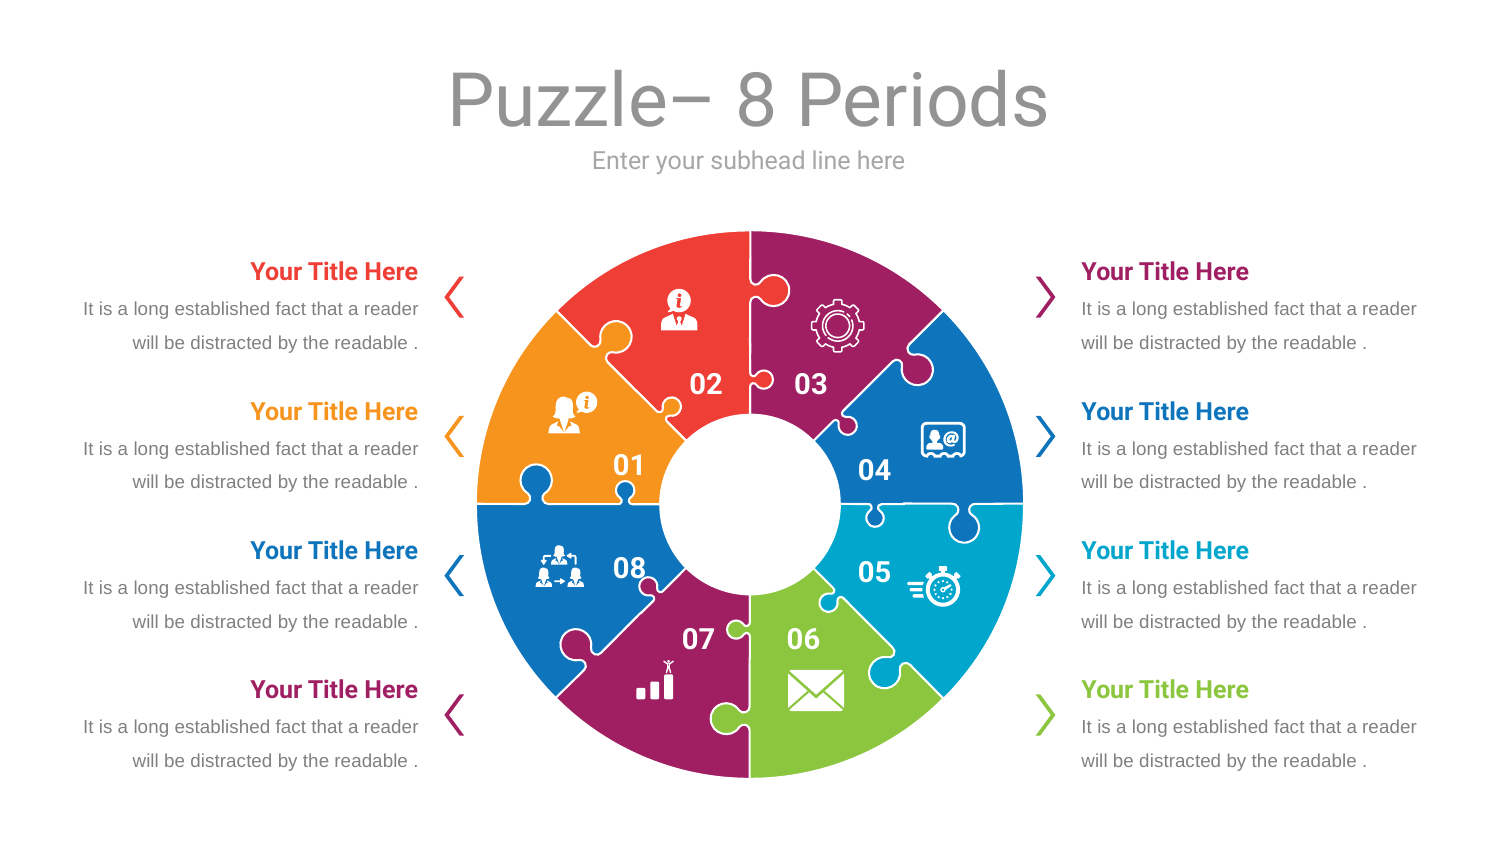

# Puzzle– 8 Periods
Enter your subhead line here

Your Title Here
It is a long established fact that a reader will be distracted by the readable .
Your Title Here
It is a long established fact that a reader will be distracted by the readable .

02
03
Your Title Here
It is a long established fact that a reader will be distracted by the readable .
Your Title Here
It is a long established fact that a reader will be distracted by the readable .

01
04

Your Title Here
It is a long established fact that a reader will be distracted by the readable .
Your Title Here
It is a long established fact that a reader will be distracted by the readable .
08
05

07
06
Your Title Here
It is a long established fact that a reader will be distracted by the readable .
Your Title Here
It is a long established fact that a reader will be distracted by the readable .